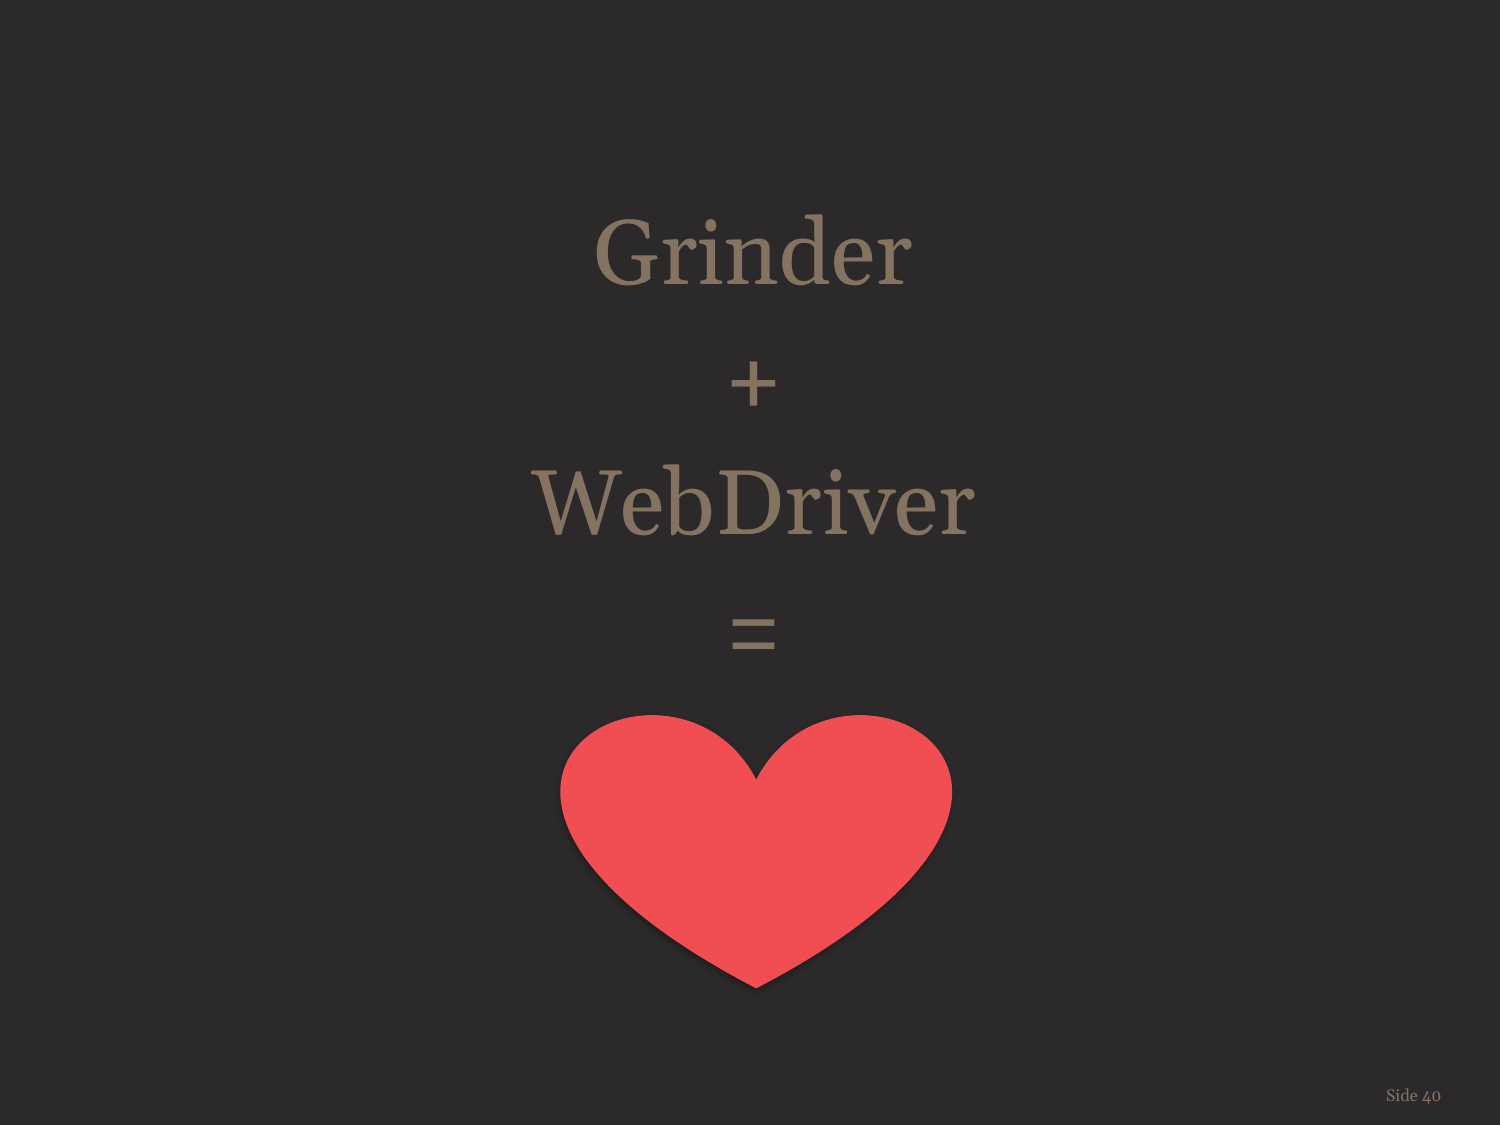

# Grinder + WebDriver =

Side 40